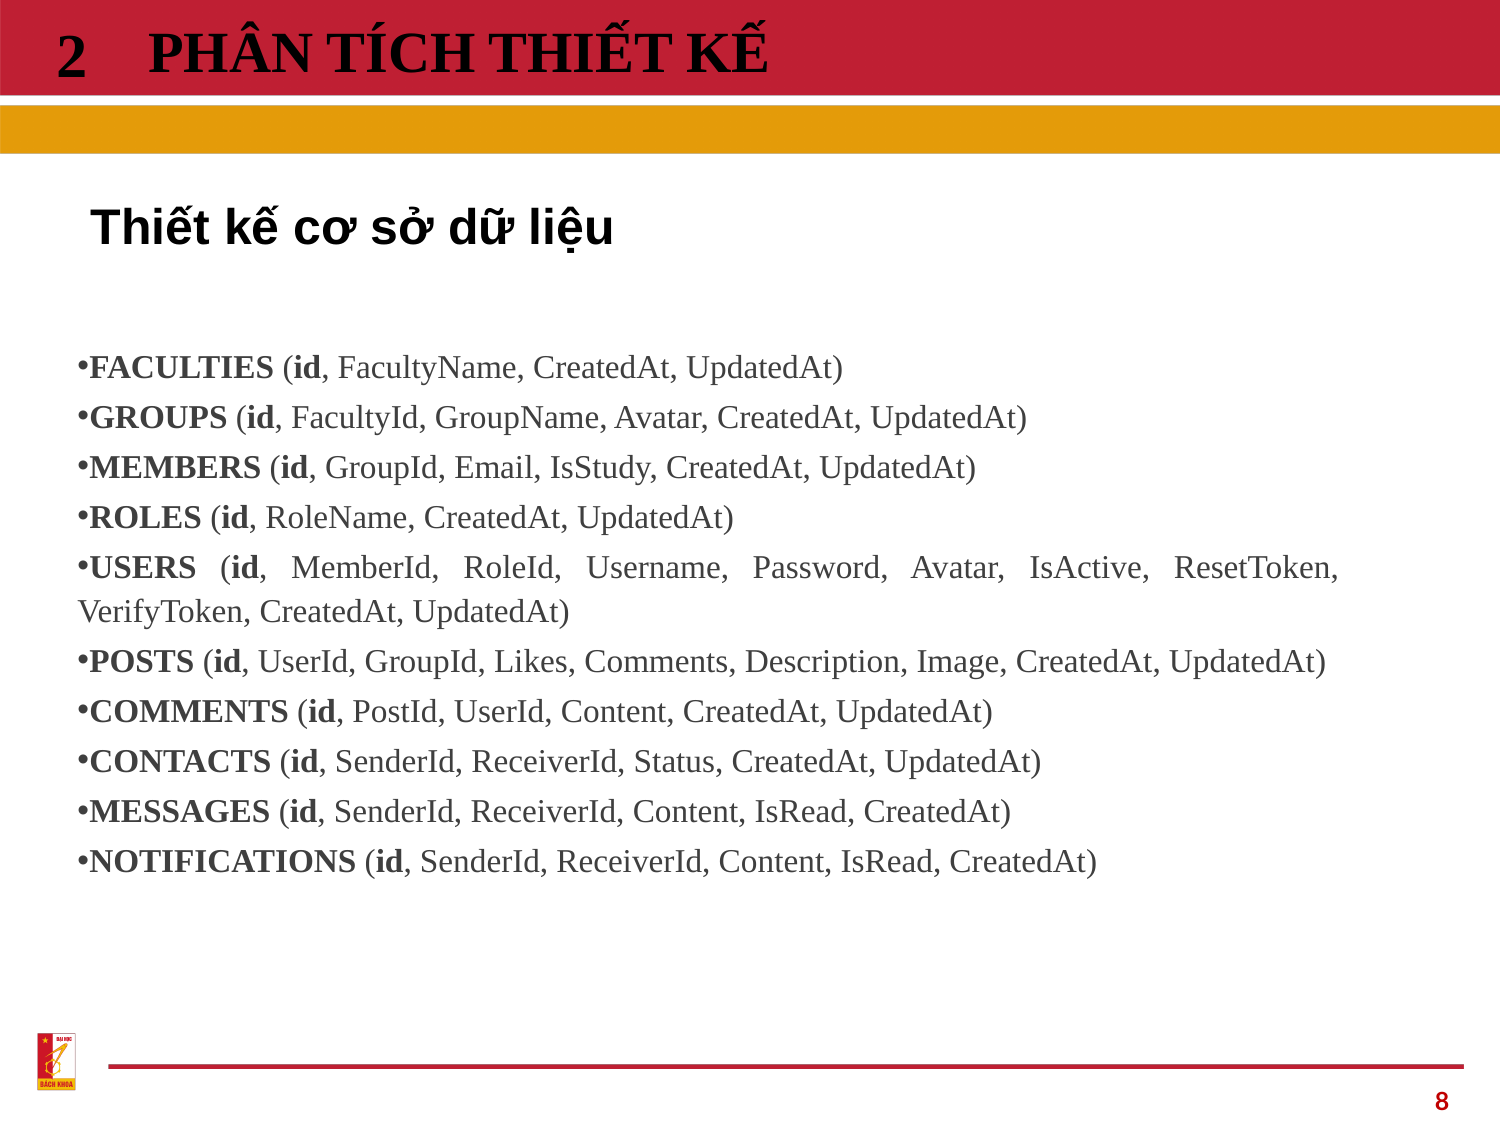

2
# PHÂN TÍCH THIẾT KẾ
Thiết kế cơ sở dữ liệu
FACULTIES (id, FacultyName, CreatedAt, UpdatedAt)
GROUPS (id, FacultyId, GroupName, Avatar, CreatedAt, UpdatedAt)
MEMBERS (id, GroupId, Email, IsStudy, CreatedAt, UpdatedAt)
ROLES (id, RoleName, CreatedAt, UpdatedAt)
USERS (id, MemberId, RoleId, Username, Password, Avatar, IsActive, ResetToken,  VerifyToken, CreatedAt, UpdatedAt)
POSTS (id, UserId, GroupId, Likes, Comments, Description, Image, CreatedAt, UpdatedAt)
COMMENTS (id, PostId, UserId, Content, CreatedAt, UpdatedAt)
CONTACTS (id, SenderId, ReceiverId, Status, CreatedAt, UpdatedAt)
MESSAGES (id, SenderId, ReceiverId, Content, IsRead, CreatedAt)
NOTIFICATIONS (id, SenderId, ReceiverId, Content, IsRead, CreatedAt)
8